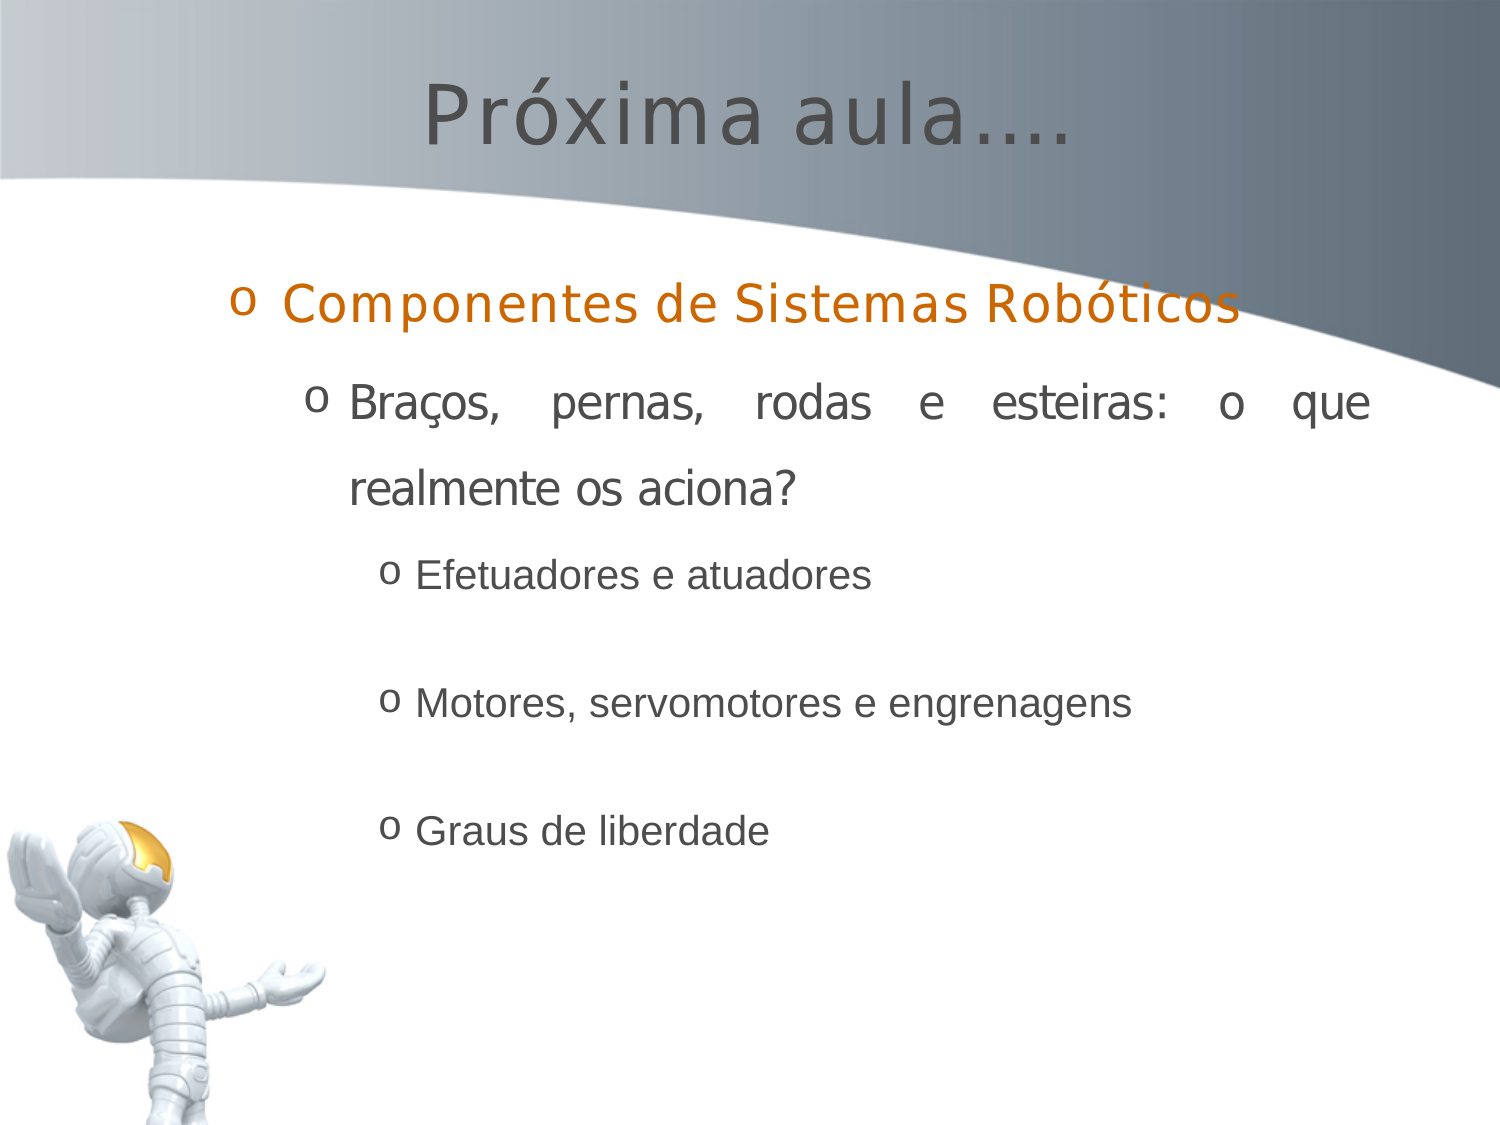

# Próxima aula....
Componentes de Sistemas Robóticos
Braços, pernas, rodas e esteiras: o que realmente os aciona?
Efetuadores e atuadores

Motores, servomotores e engrenagens

Graus de liberdade